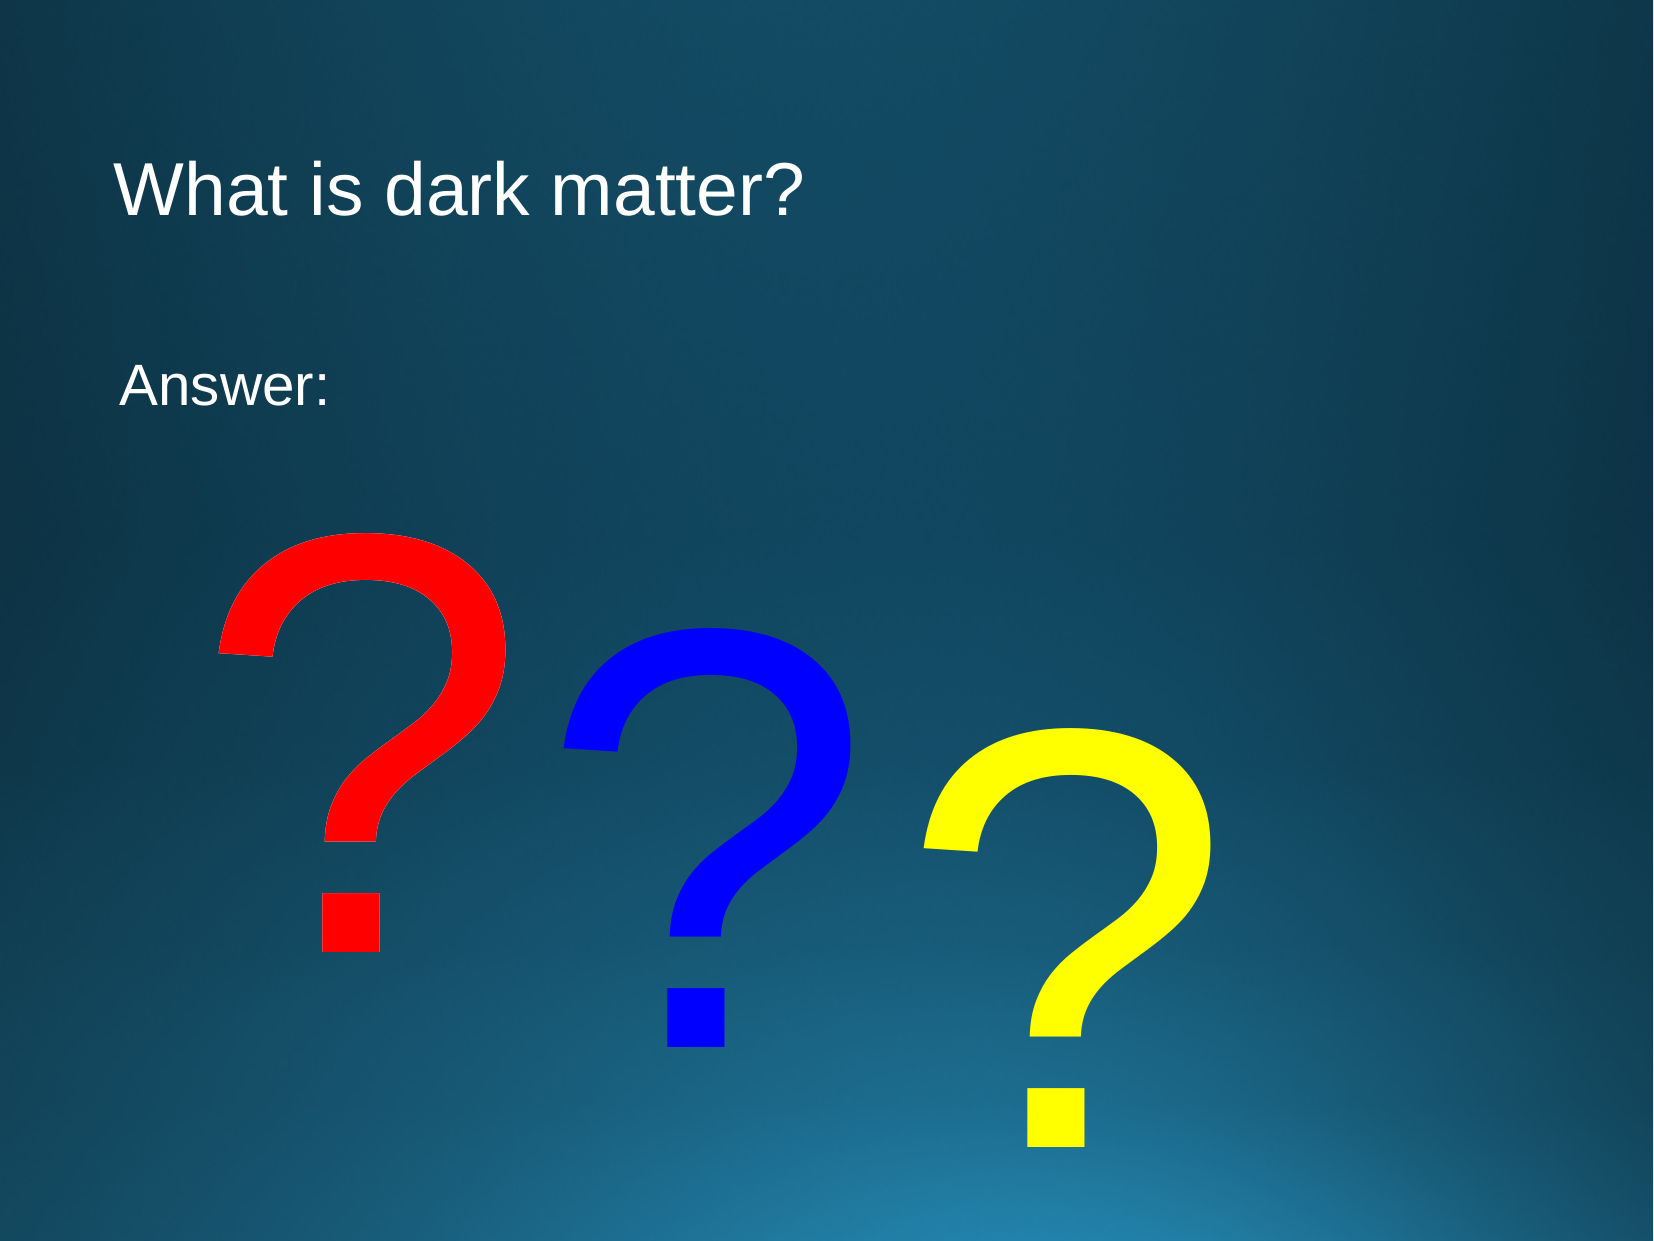

What is dark matter?
Answer:
?
?
?
?